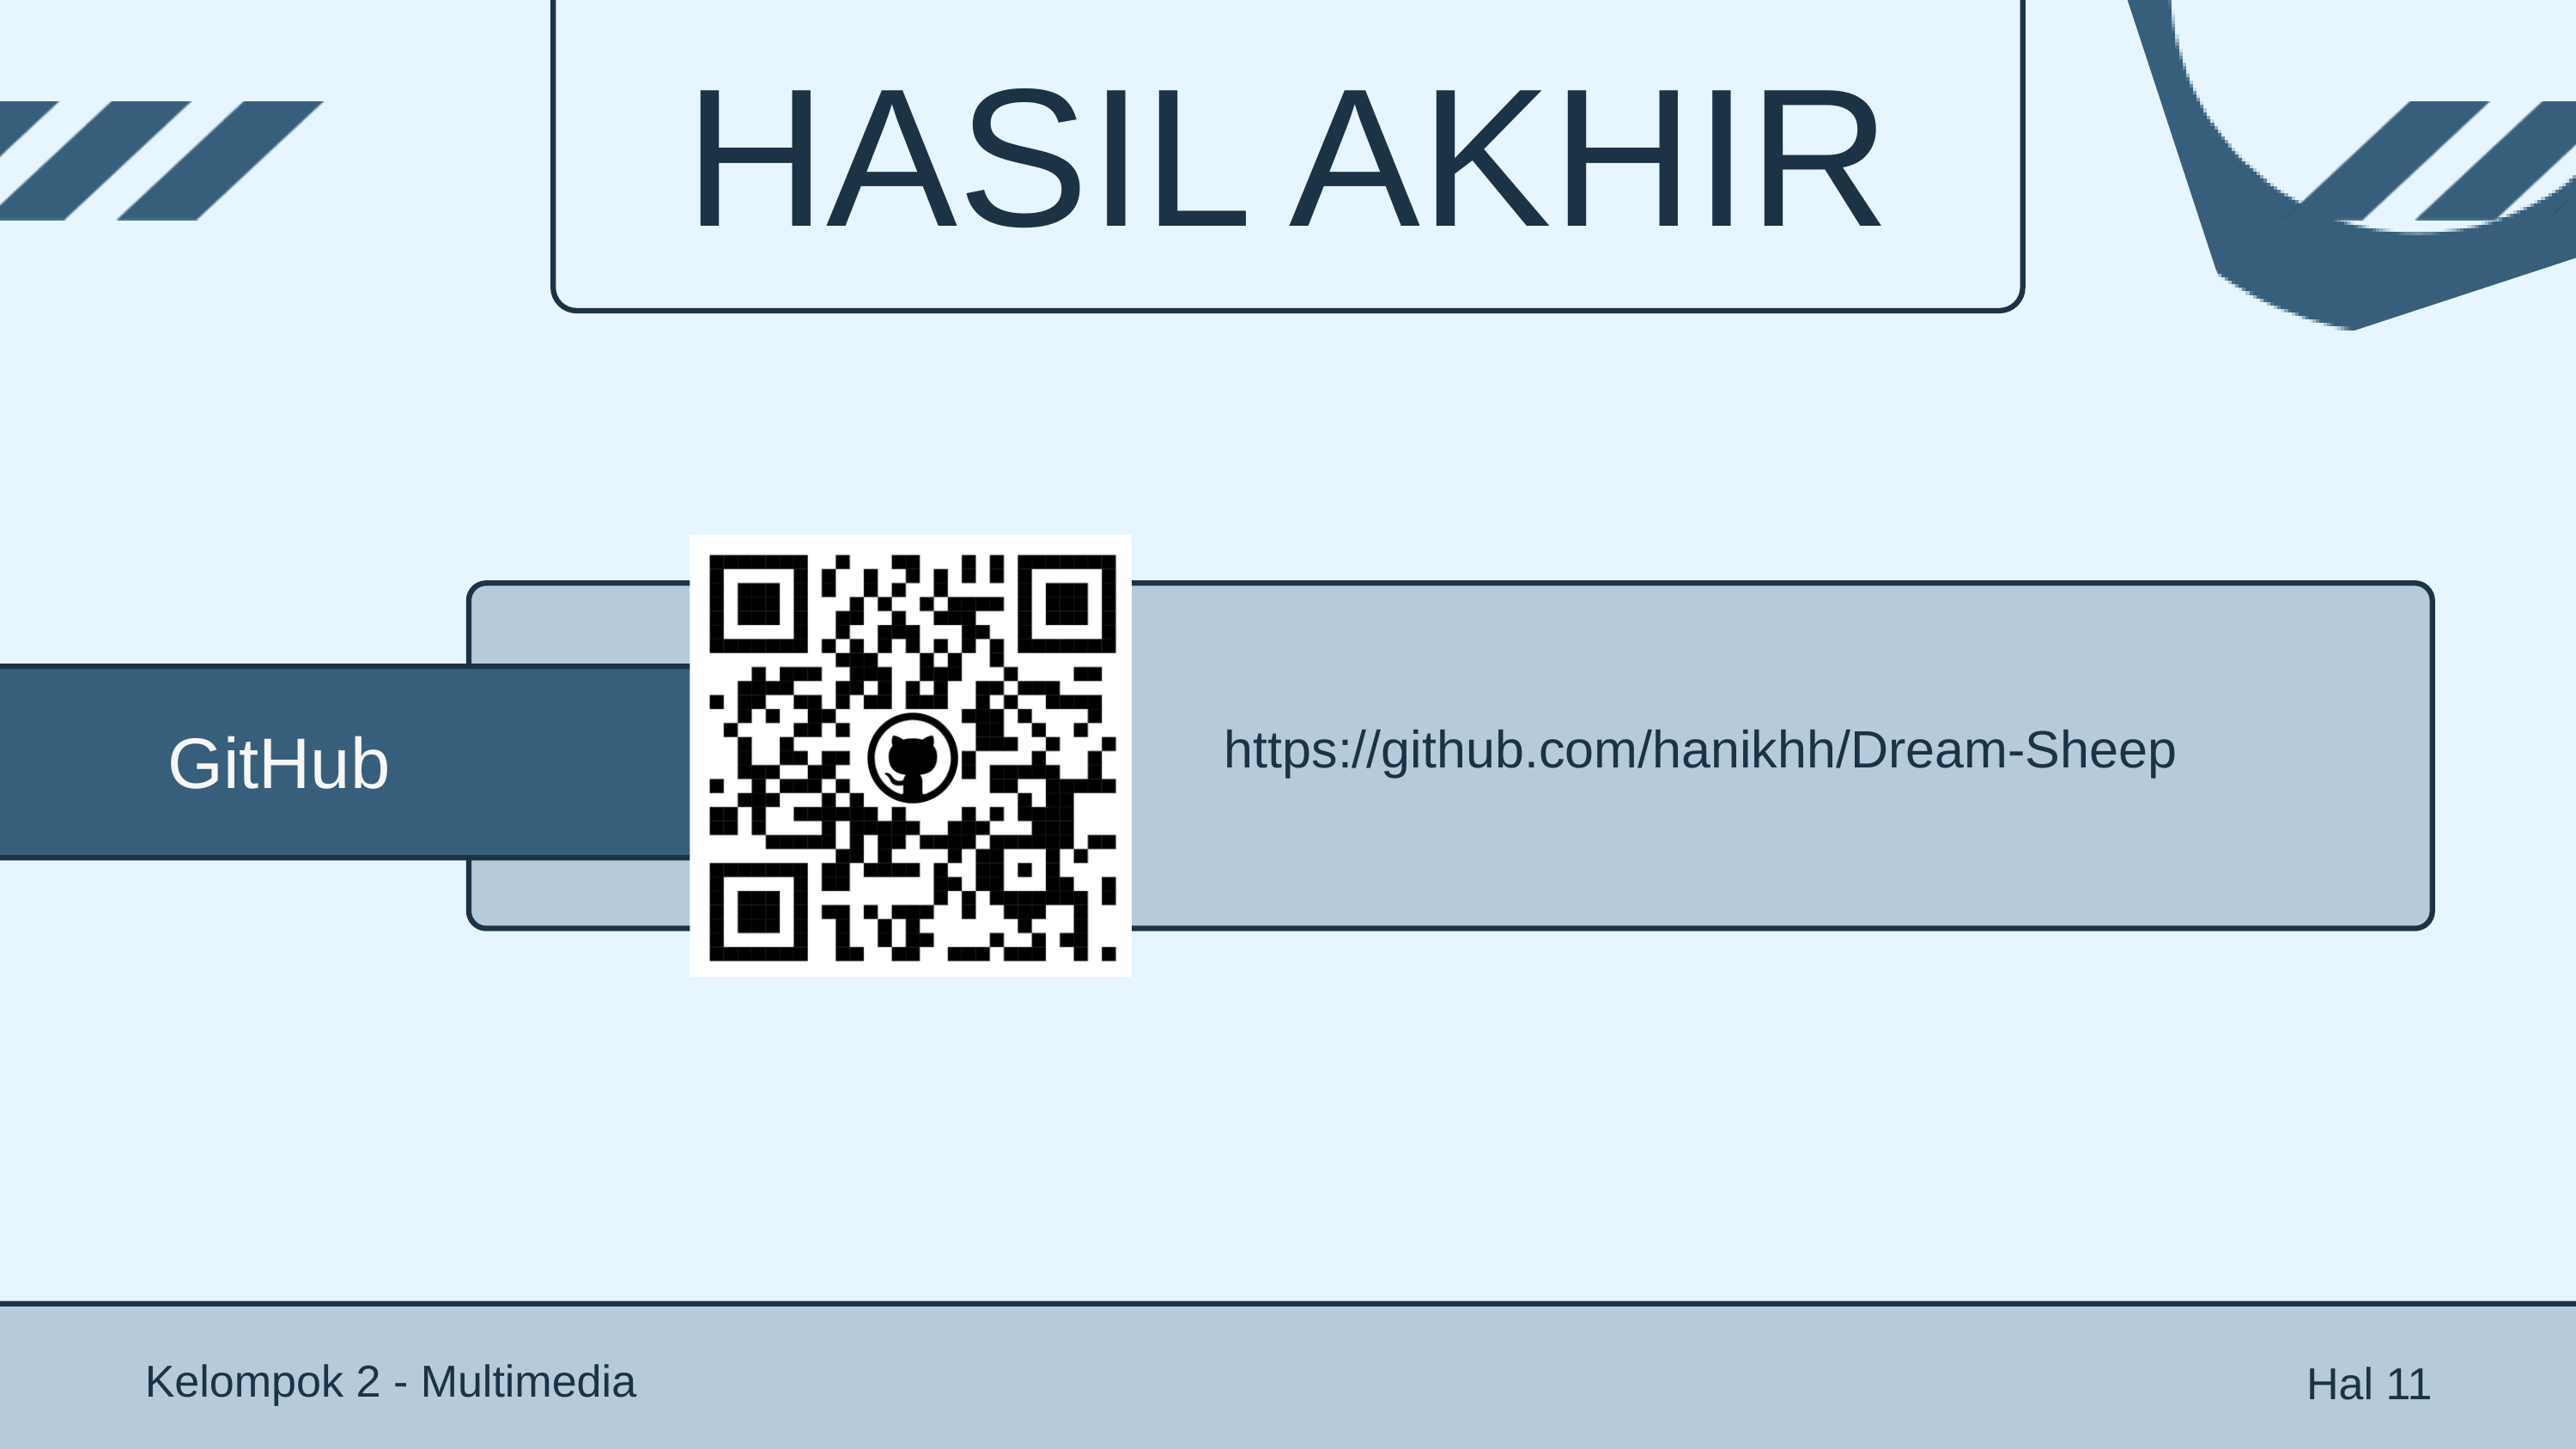

HASIL AKHIR

GitHub
https://github.com/hanikhh/Dream-Sheep

Kelompok 2 - Multimedia
Hal 11